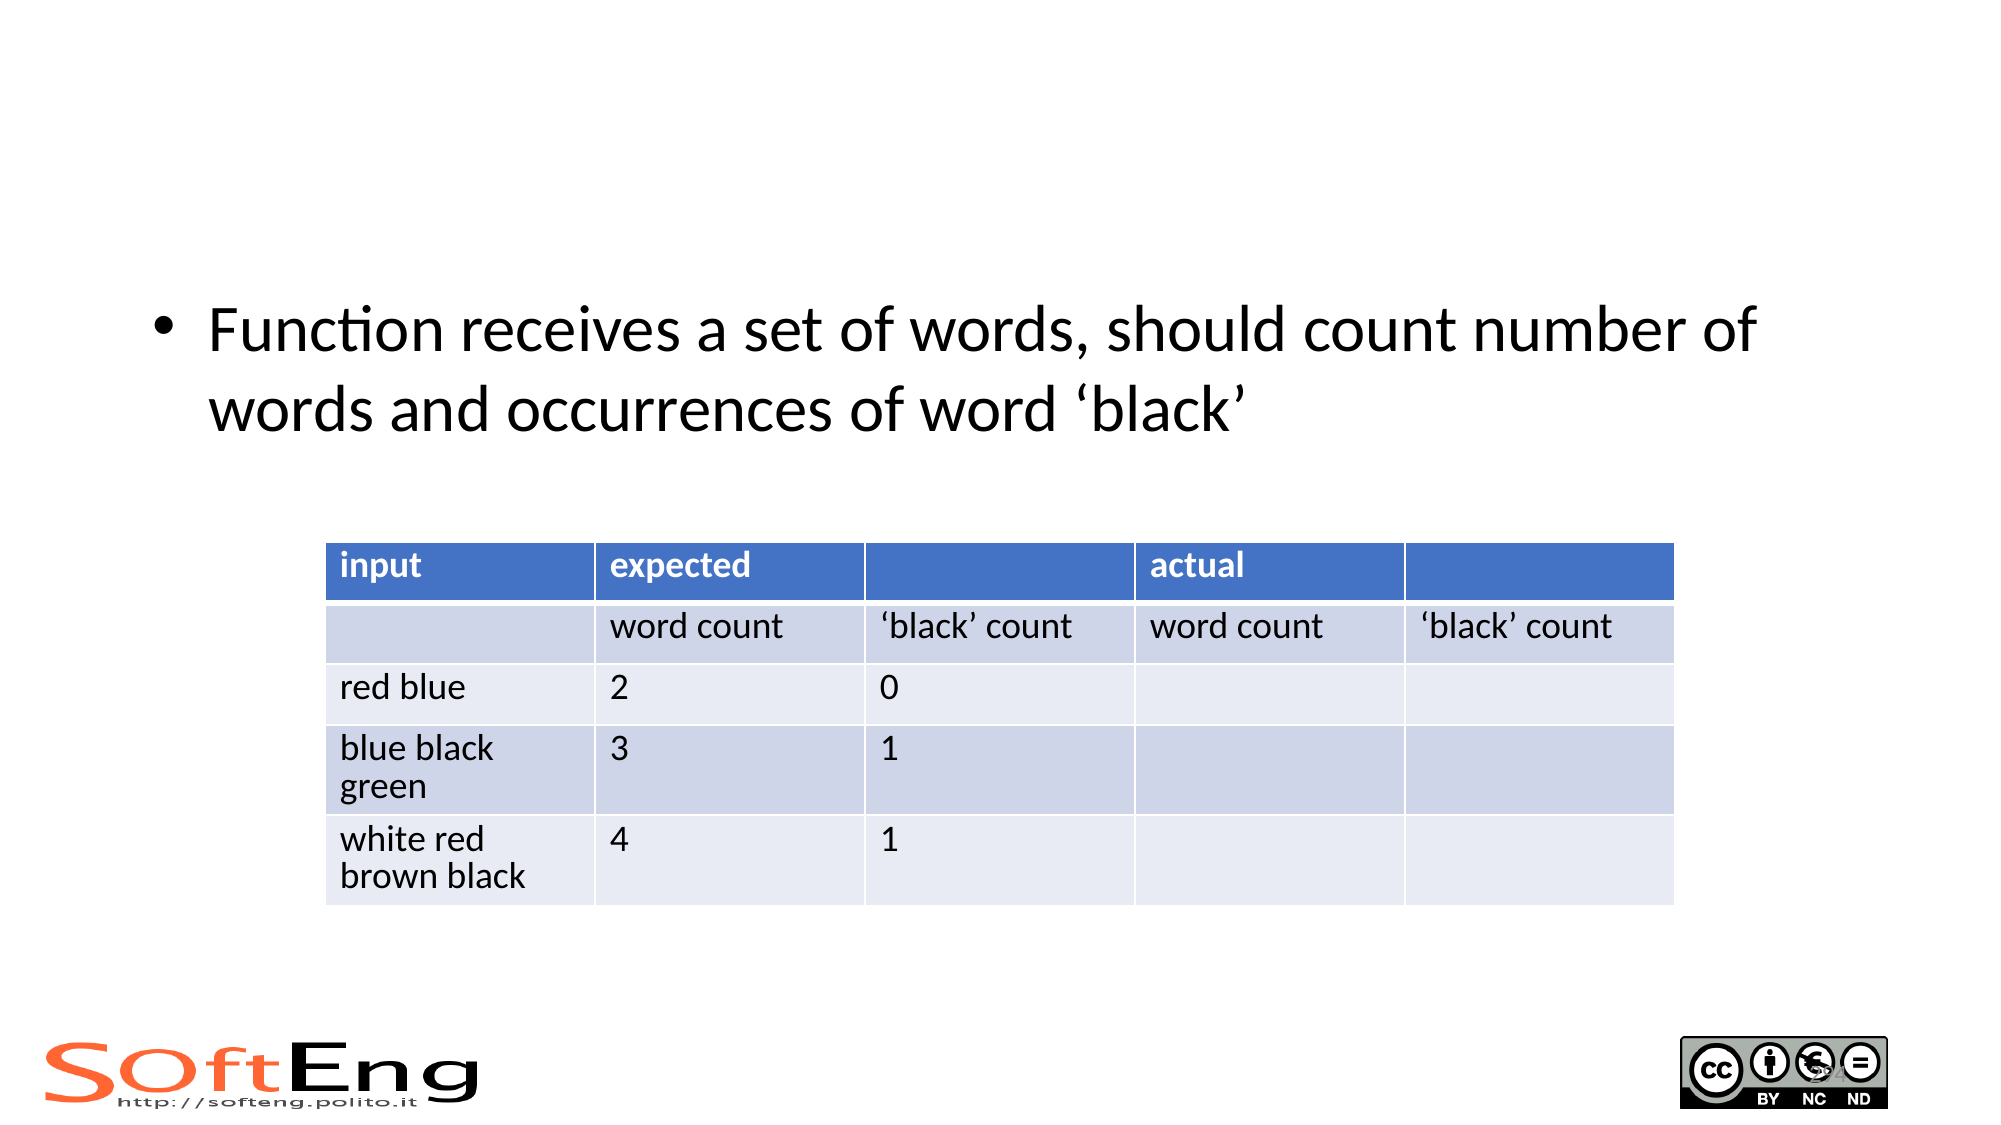

#
Function receives a set of words, should count number of words and occurrences of word ‘black’

| input | expected |  | actual |  |
| --- | --- | --- | --- | --- |
|  | word count | ‘black’ count | word count | ‘black’ count |
| red blue | 2 | 0 |  |  |
| blue black green | 3 | 1 |  |  |
| white red brown black | 4 | 1 |  |  |
294